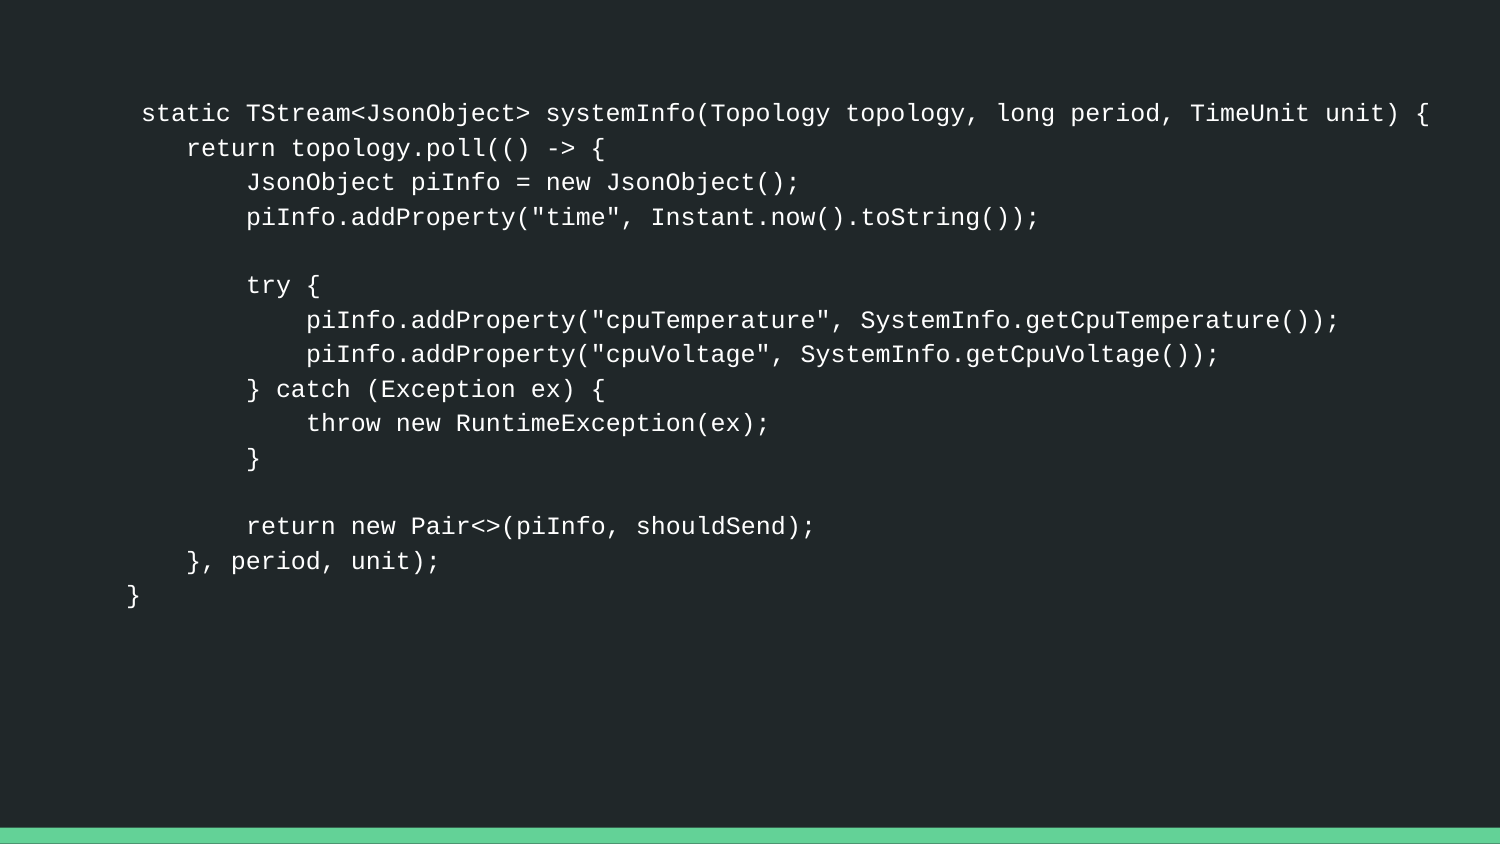

static TStream<JsonObject> systemInfo(Topology topology, long period, TimeUnit unit) {
        return topology.poll(() -> {
            JsonObject piInfo = new JsonObject();
            piInfo.addProperty("time", Instant.now().toString());

            try {
                piInfo.addProperty("cpuTemperature", SystemInfo.getCpuTemperature());
                piInfo.addProperty("cpuVoltage", SystemInfo.getCpuVoltage());
            } catch (Exception ex) {
                throw new RuntimeException(ex);
            }

            return new Pair<>(piInfo, shouldSend);
        }, period, unit);
    }